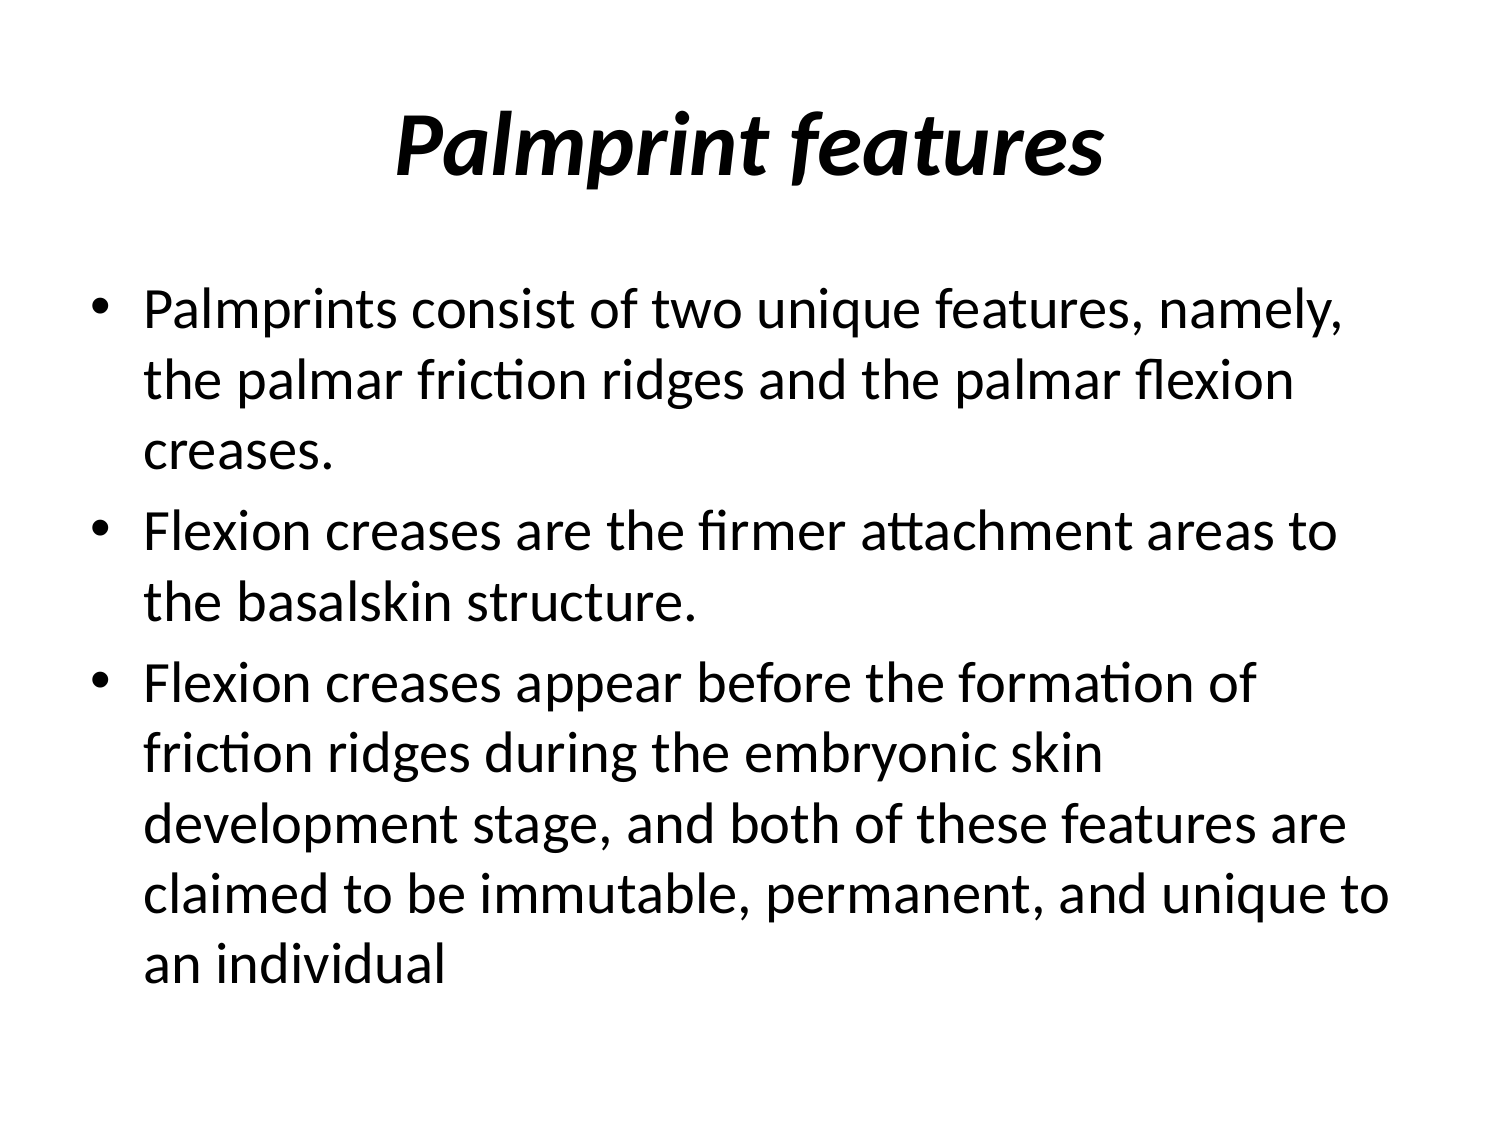

# Palmprint features
Palmprints consist of two unique features, namely, the palmar friction ridges and the palmar flexion creases.
Flexion creases are the firmer attachment areas to the basalskin structure.
Flexion creases appear before the formation of friction ridges during the embryonic skin development stage, and both of these features are claimed to be immutable, permanent, and unique to an individual